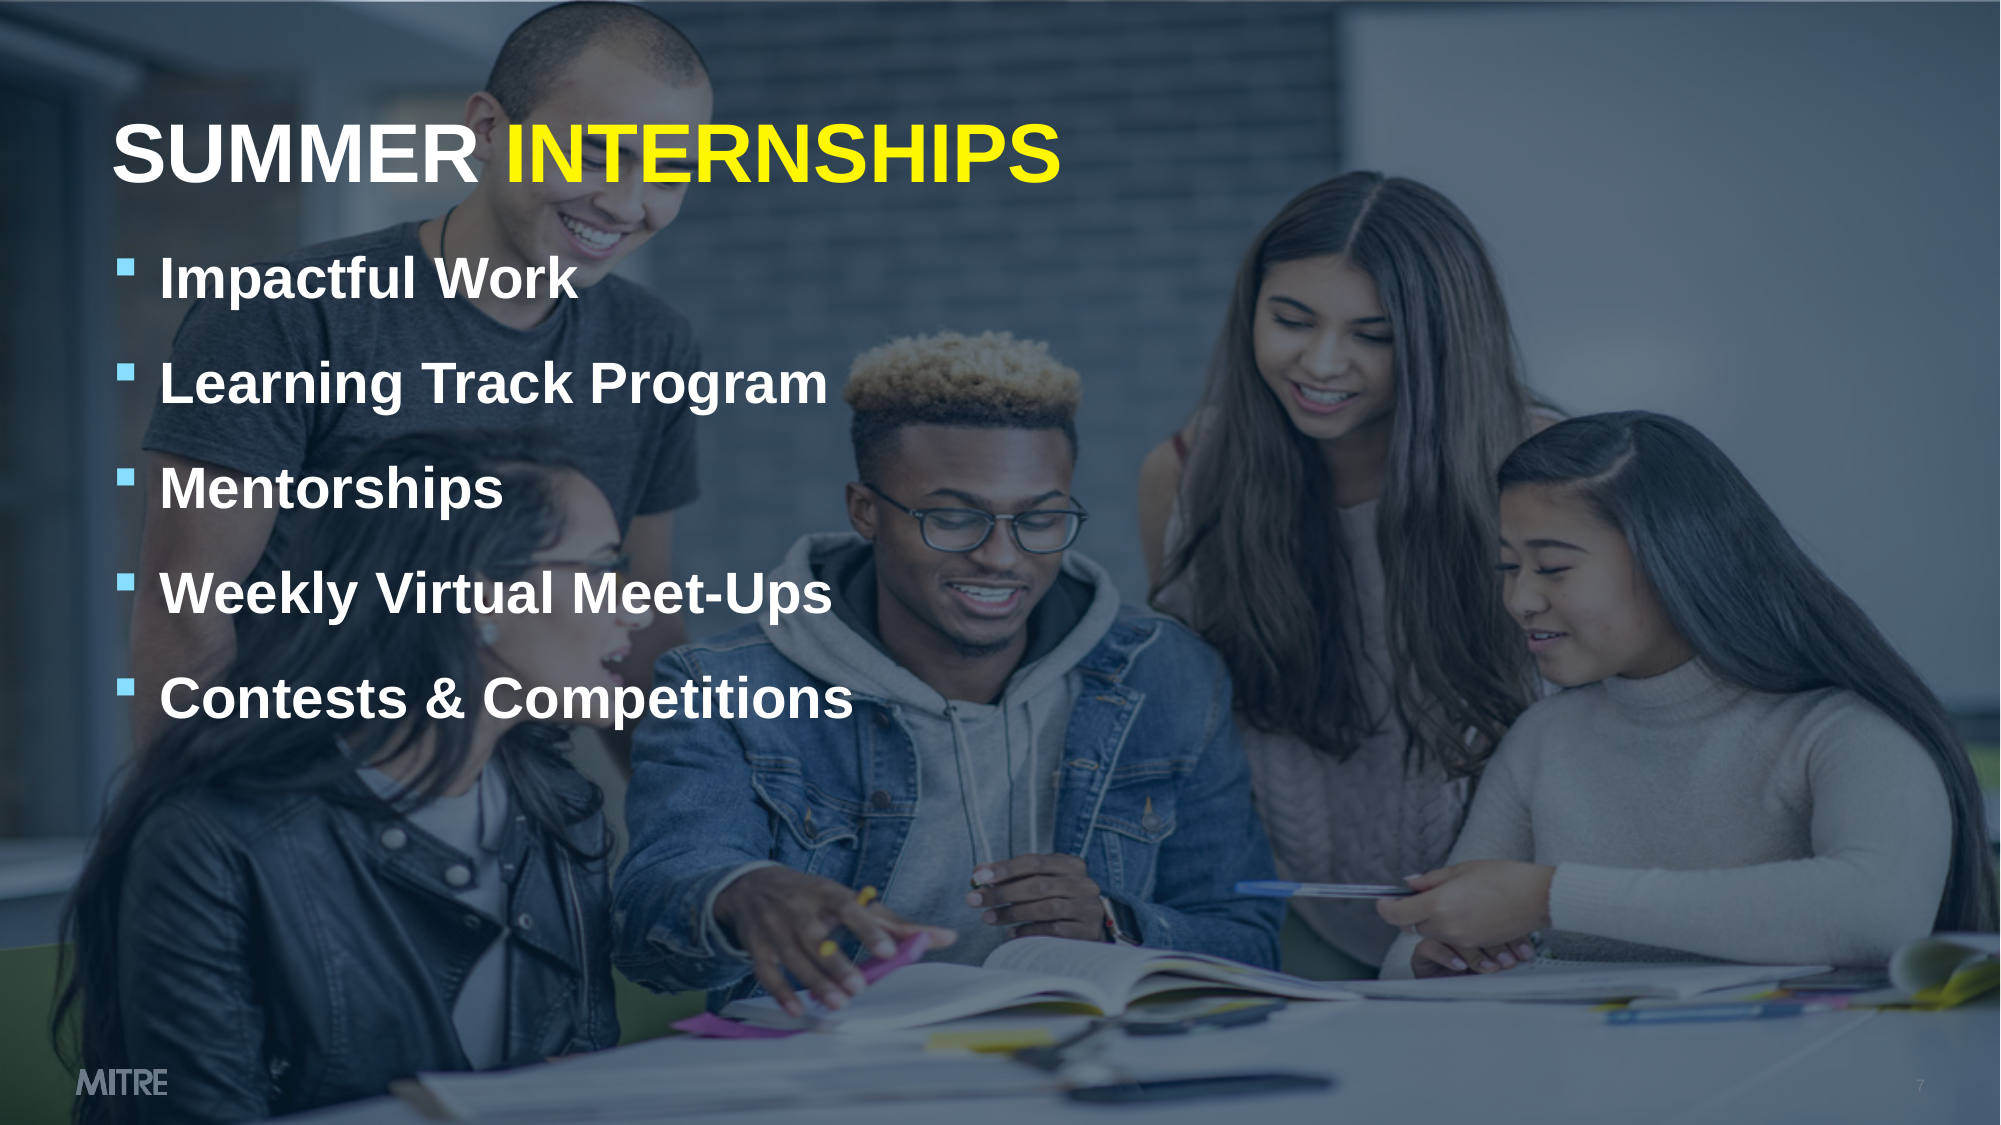

SUMMER INTERNSHIPS
Impactful Work
Learning Track Program
Mentorships
Weekly Virtual Meet-Ups
Contests & Competitions
7